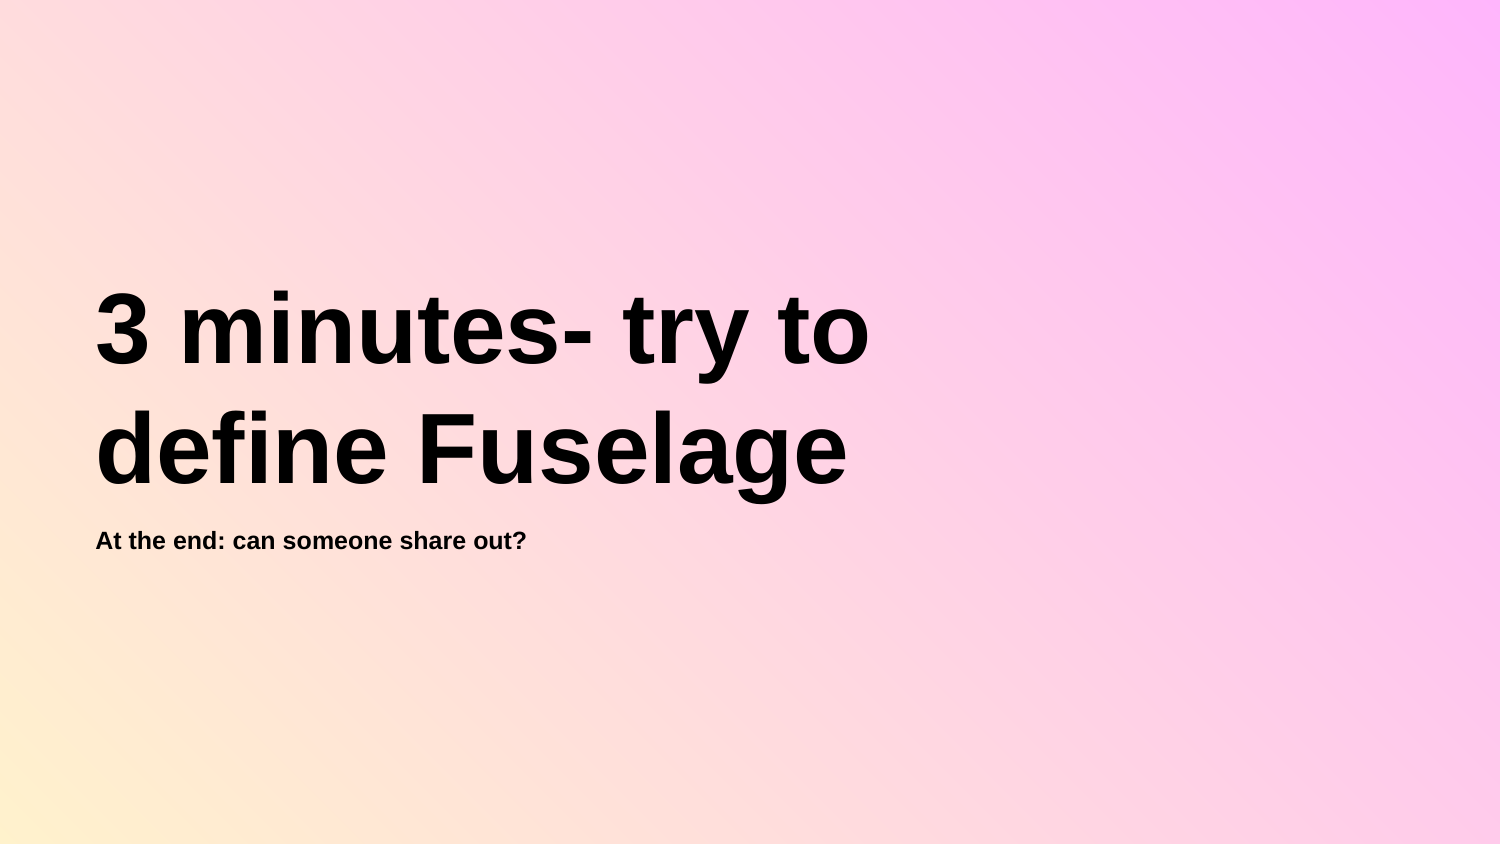

# 3 minutes- try to define Fuselage
At the end: can someone share out?